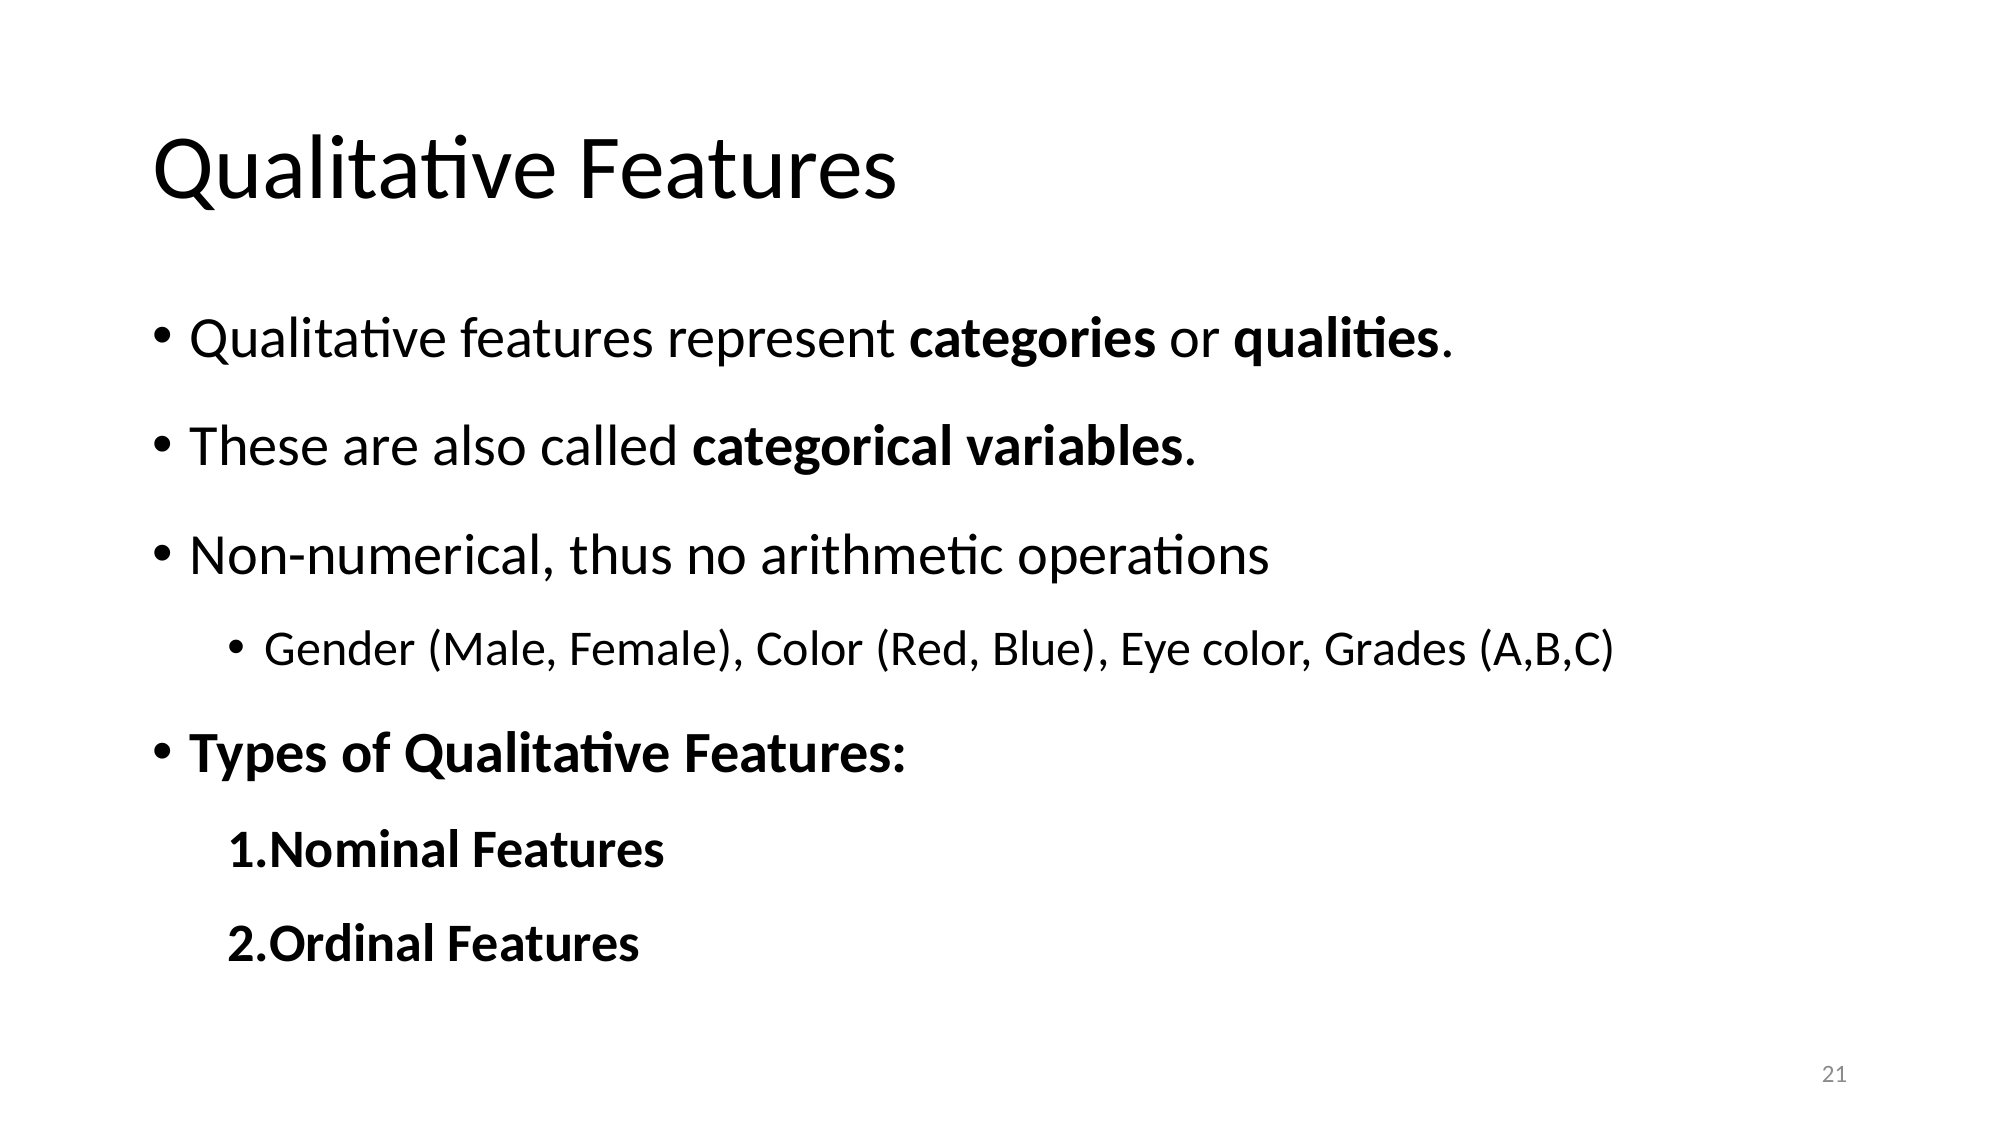

# Qualitative Features
Qualitative features represent categories or qualities.
These are also called categorical variables.
Non-numerical, thus no arithmetic operations
Gender (Male, Female), Color (Red, Blue), Eye color, Grades (A,B,C)
Types of Qualitative Features:
Nominal Features
Ordinal Features

21